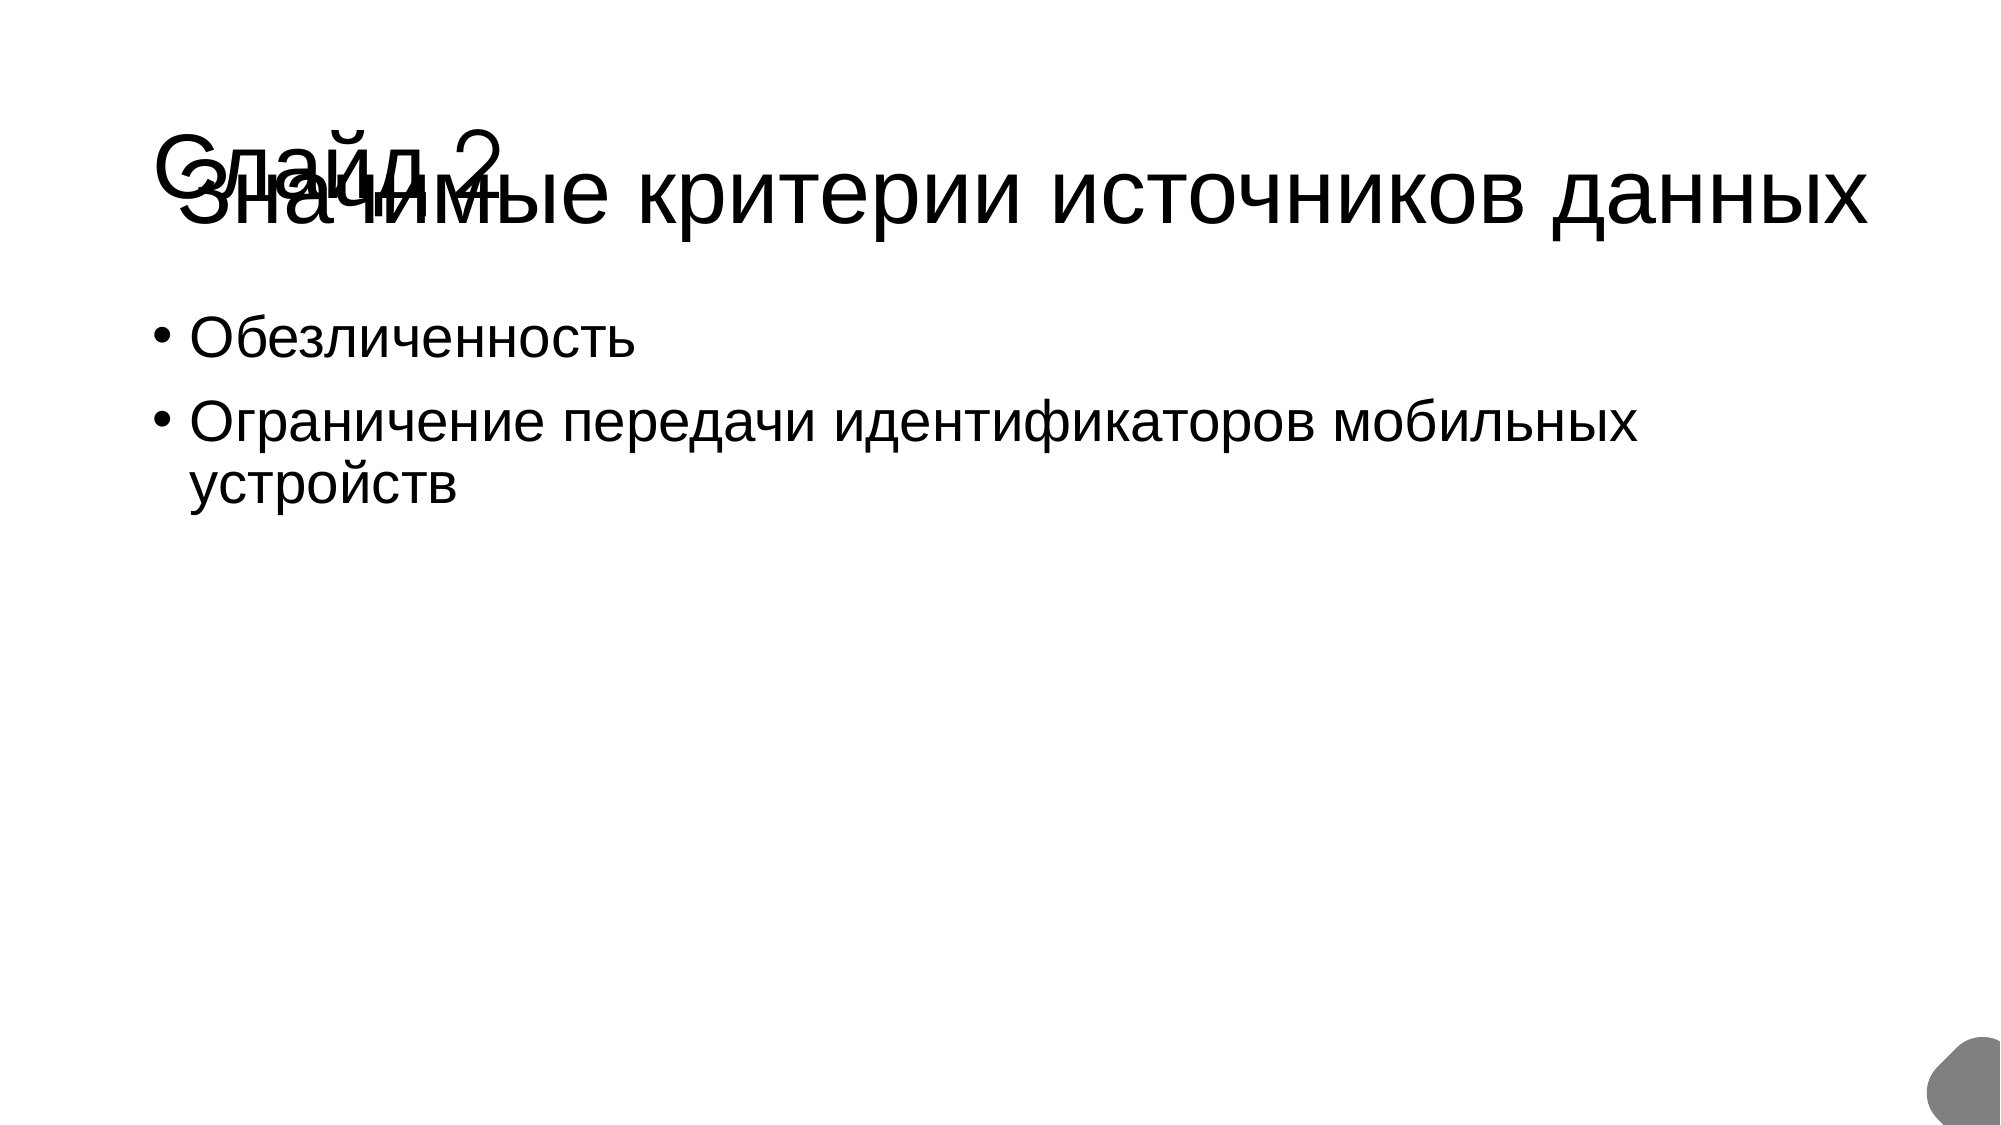

# Слайд 2
Значимые критерии источников данных
Обезличенность
Ограничение передачи идентификаторов мобильных устройств

6